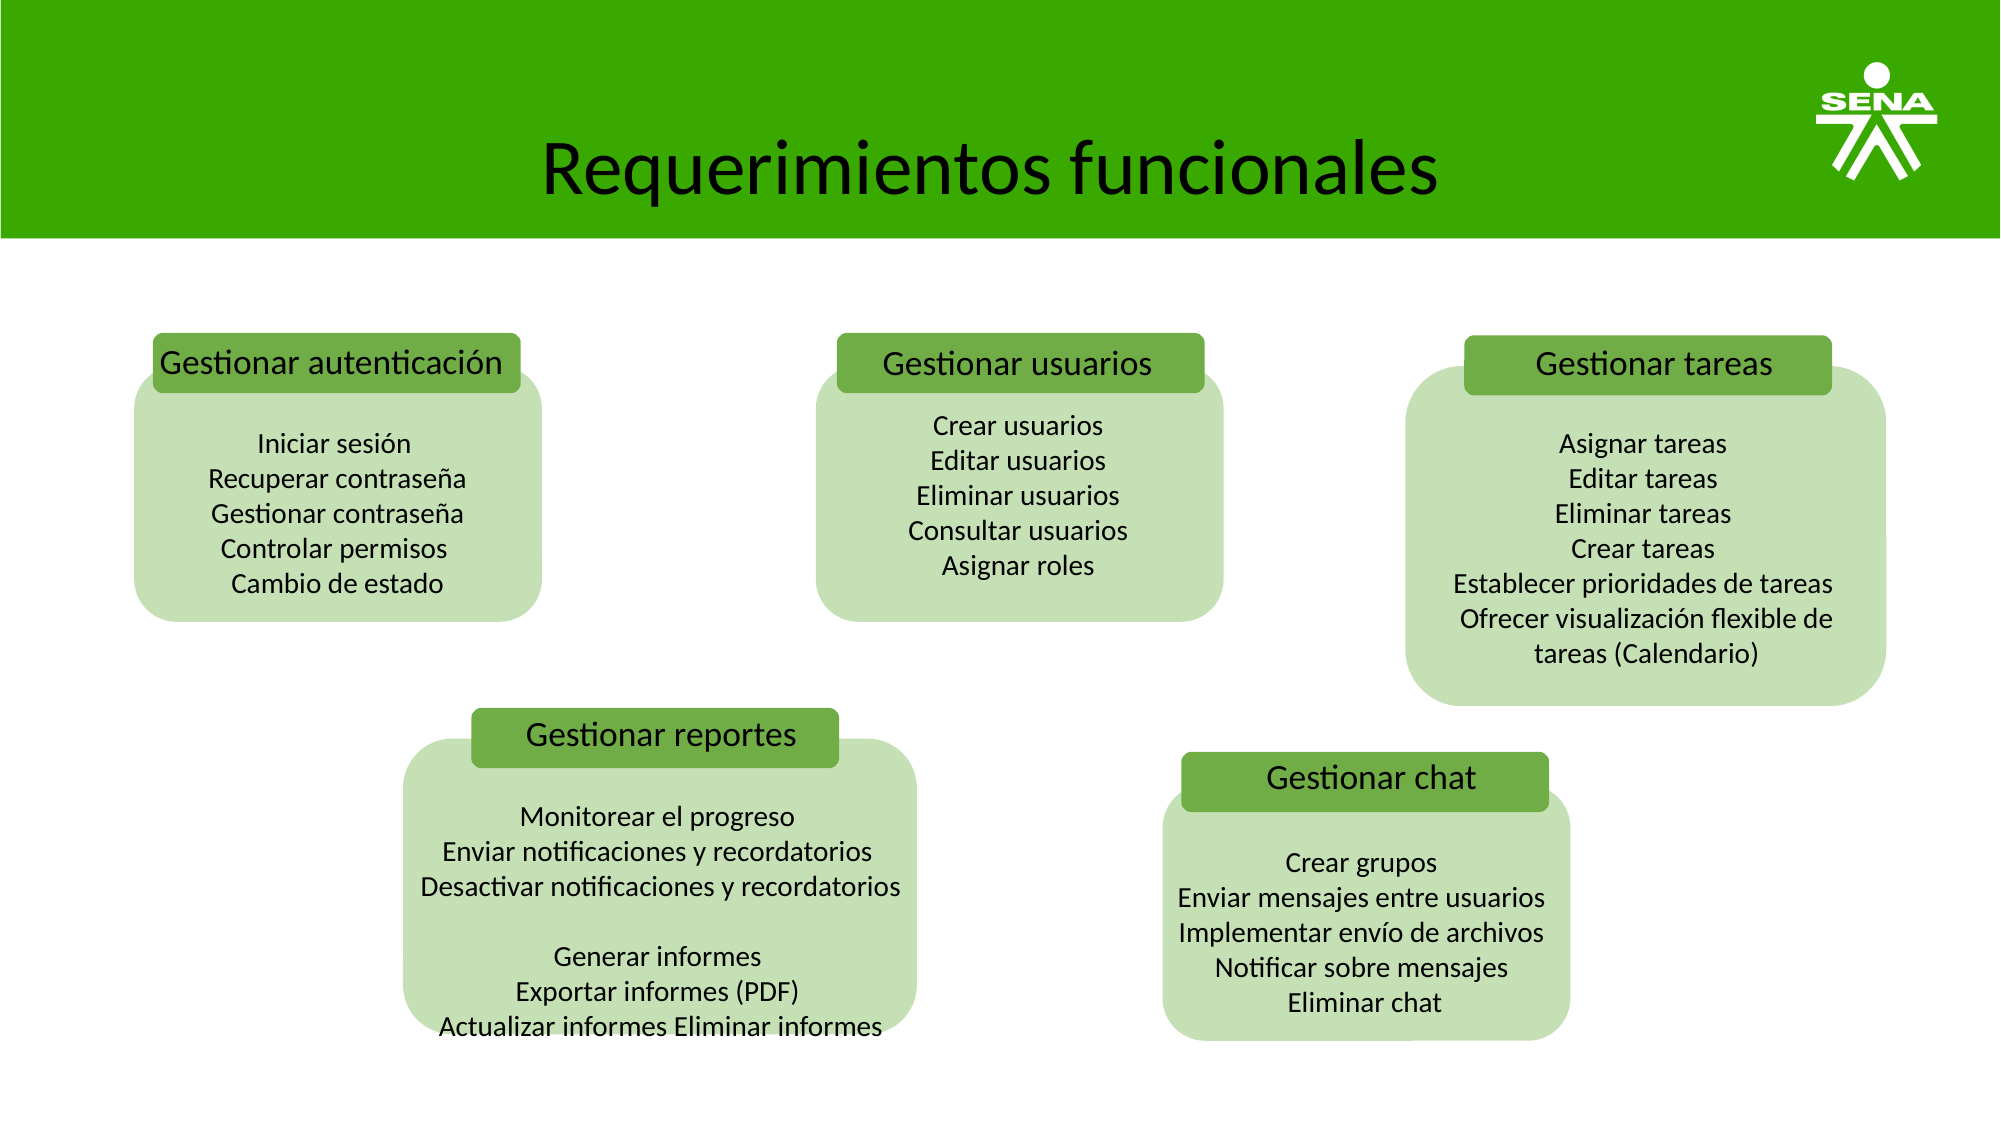

# Requerimientos funcionales

Gestionar autenticación
Gestionar usuarios
Gestionar tareas

Crear usuarios
Editar usuarios
Eliminar usuarios
Consultar usuarios
Asignar roles
Iniciar sesión
Recuperar contraseña Gestionar contraseña Controlar permisos
Cambio de estado
Asignar tareas
Editar tareas
Eliminar tareas
Crear tareas
Establecer prioridades de tareas
Ofrecer visualización flexible de tareas (Calendario)

Gestionar reportes

Gestionar chat

Monitorear el progreso
Enviar notificaciones y recordatorios
Desactivar notificaciones y recordatorios
Generar informes
Exportar informes (PDF)
Actualizar informes Eliminar informes
Crear grupos
Enviar mensajes entre usuarios
Implementar envío de archivos
Notificar sobre mensajes
Eliminar chat